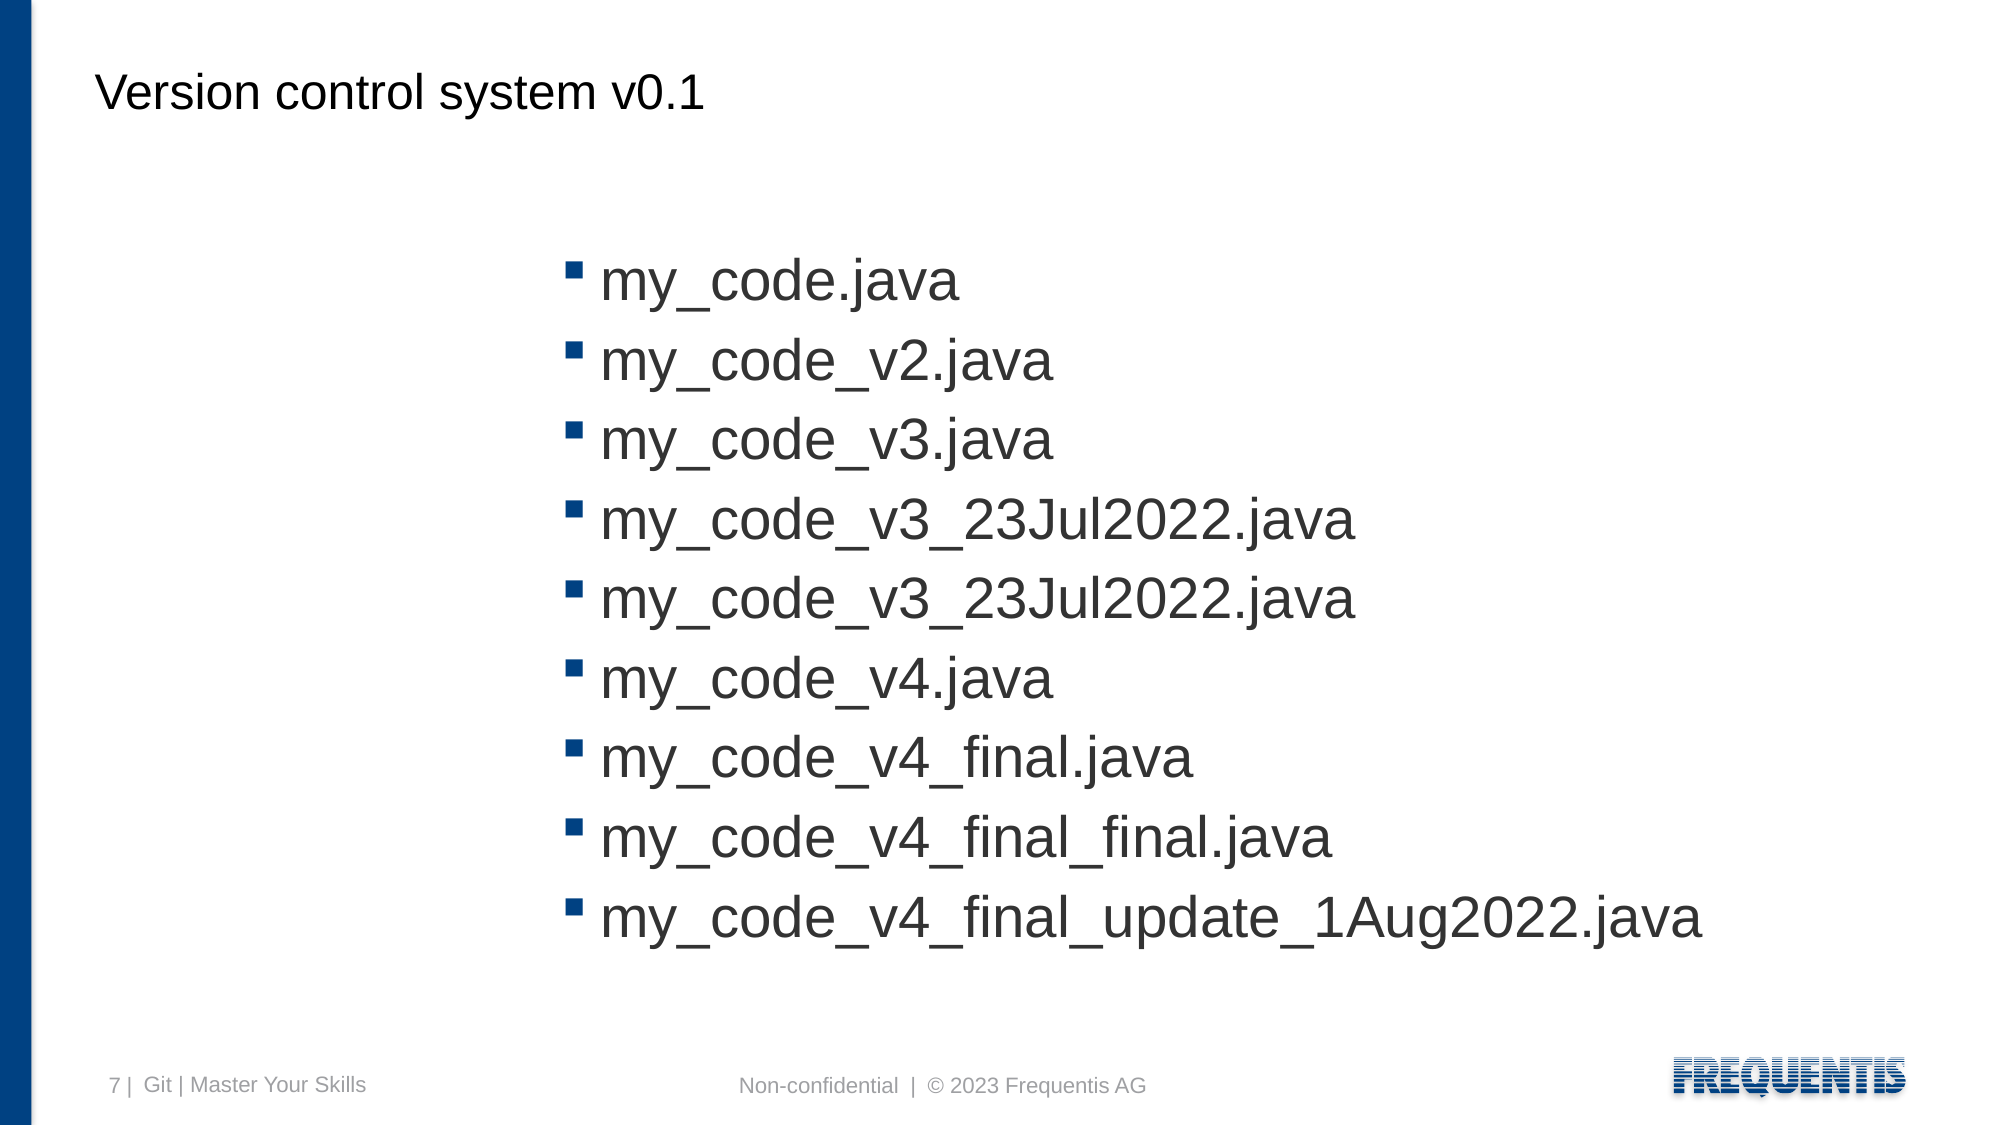

# Version control system v0.1
my_code.java
my_code_v2.java
my_code_v3.java
my_code_v3_23Jul2022.java
my_code_v3_23Jul2022.java
my_code_v4.java
my_code_v4_final.java
my_code_v4_final_final.java
my_code_v4_final_update_1Aug2022.java